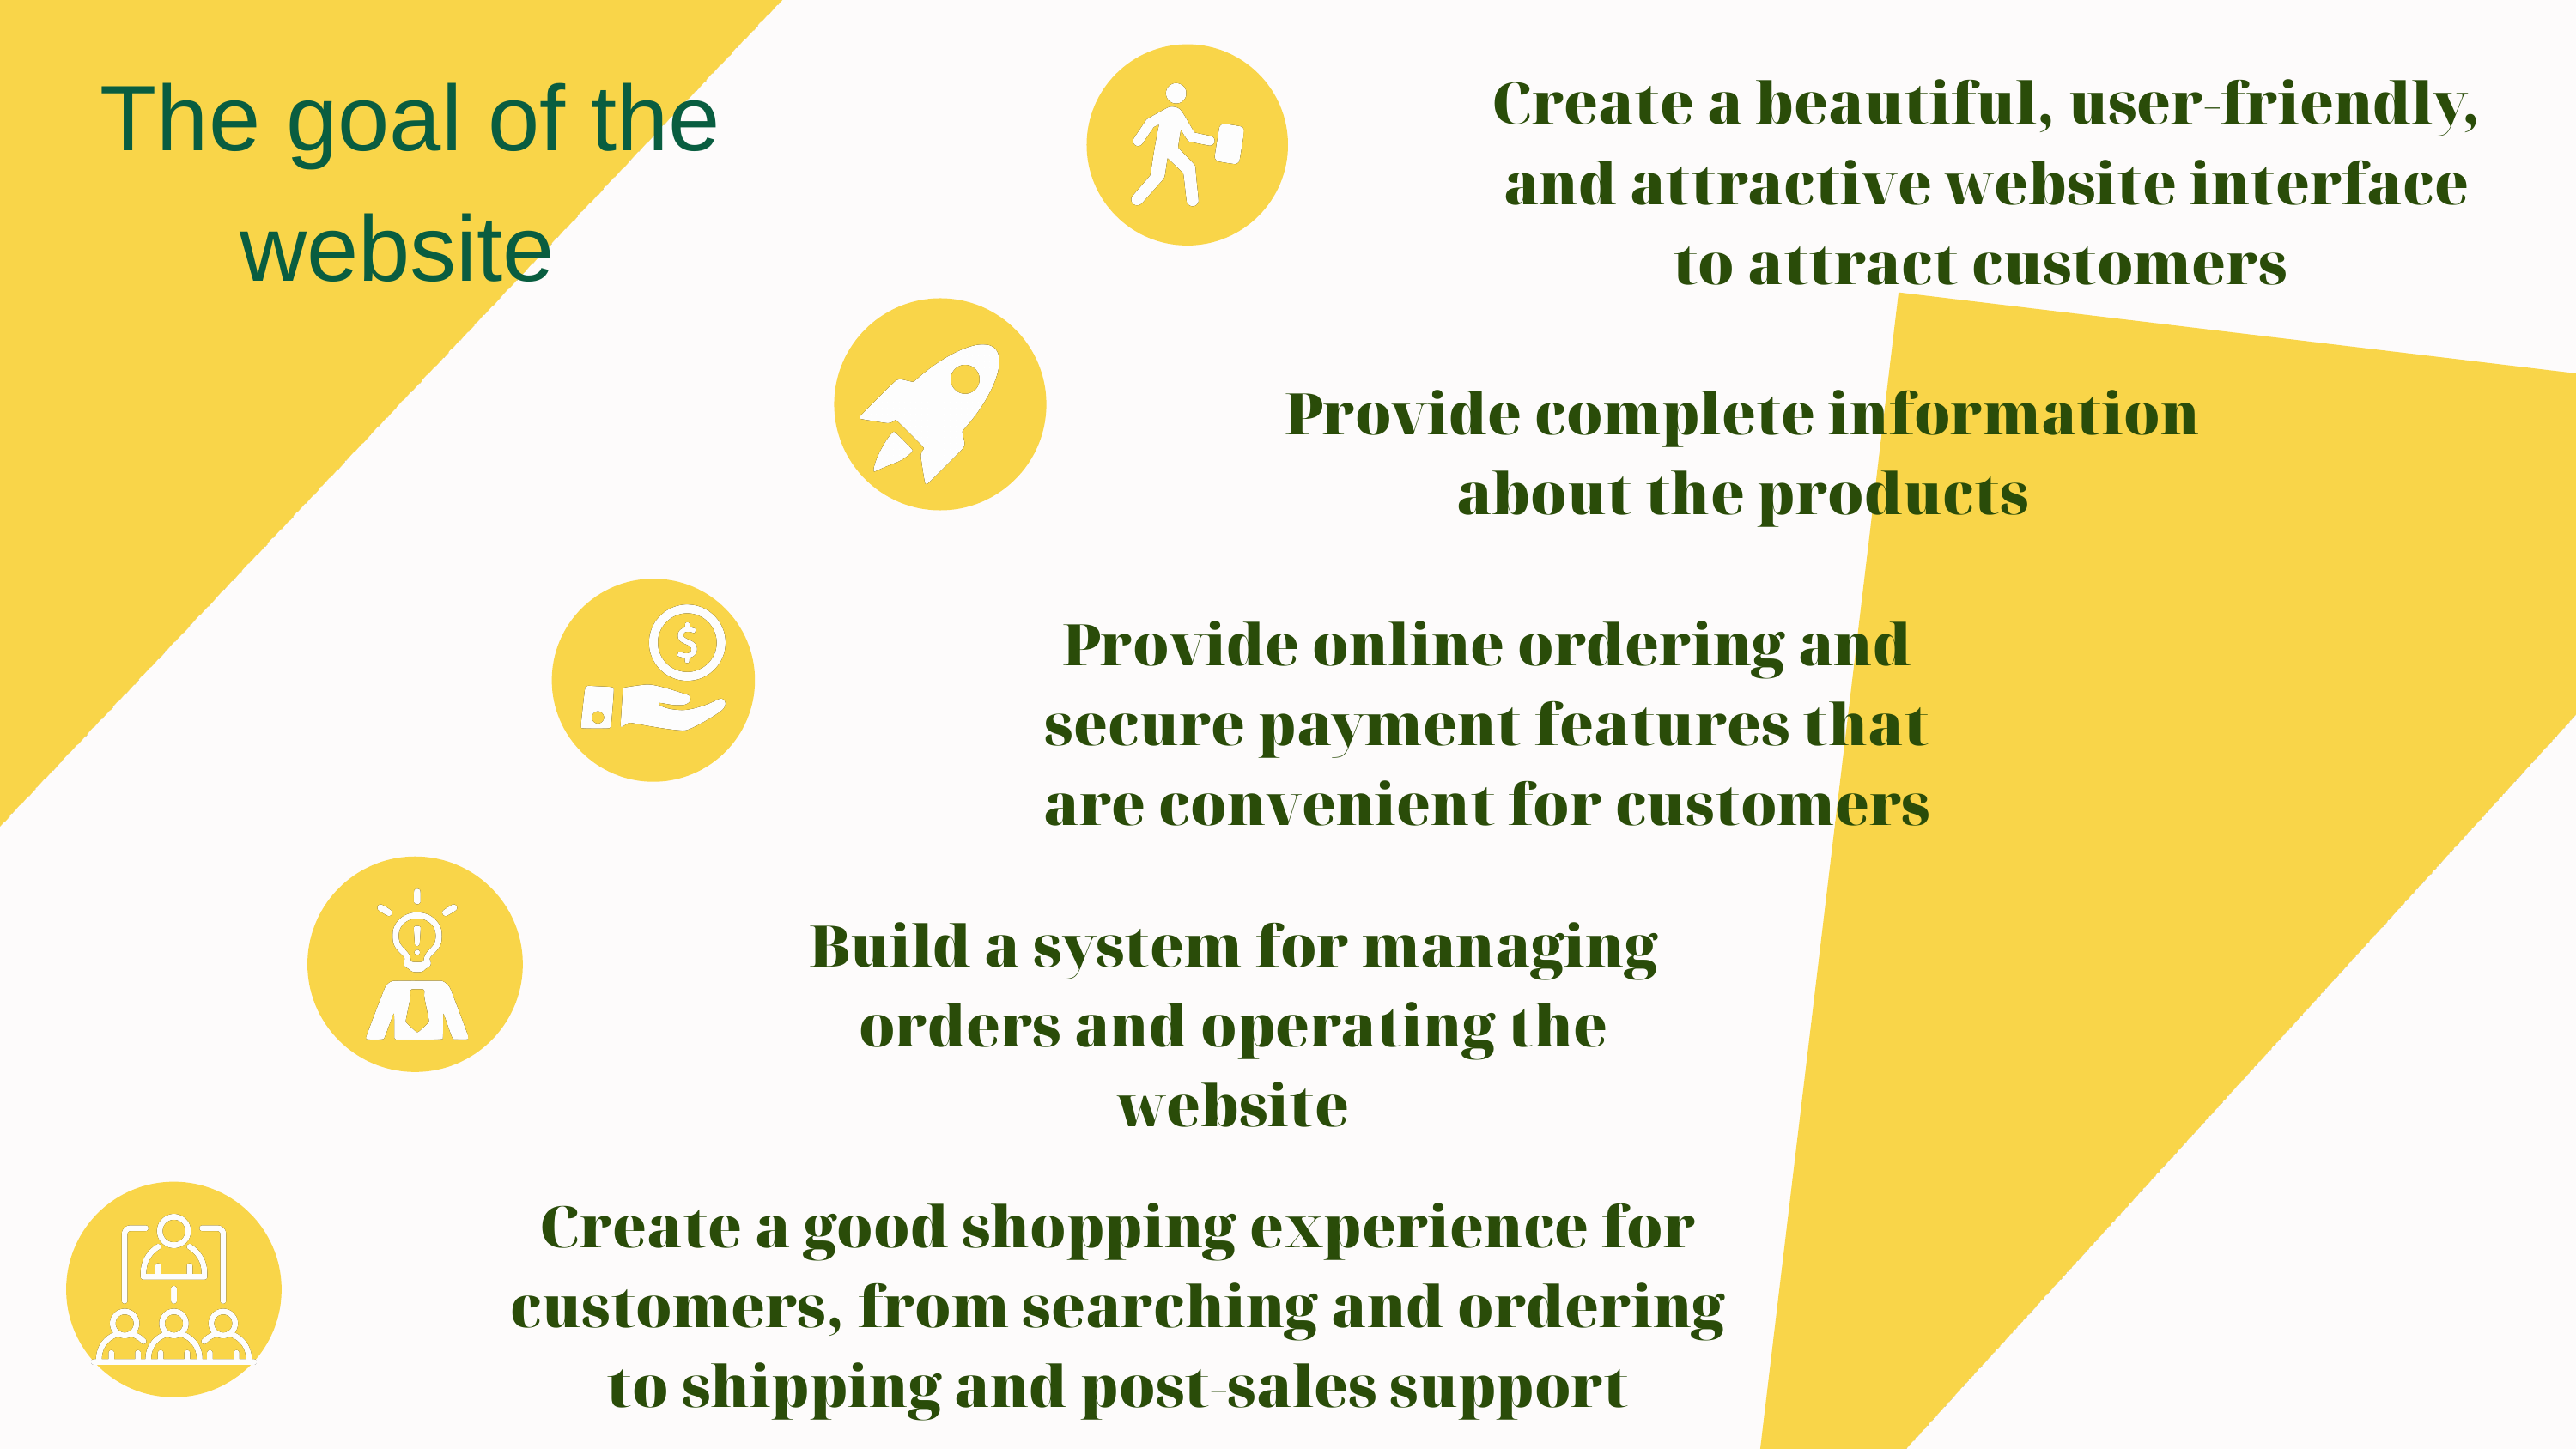

The goal of the website

Create a beautiful, user-friendly, and attractive website interface to attract customers

Provide complete information about the products

Provide online ordering and secure payment features that are convenient for customers

Build a system for managing orders and operating the website
Create a good shopping experience for customers, from searching and ordering to shipping and post-sales support